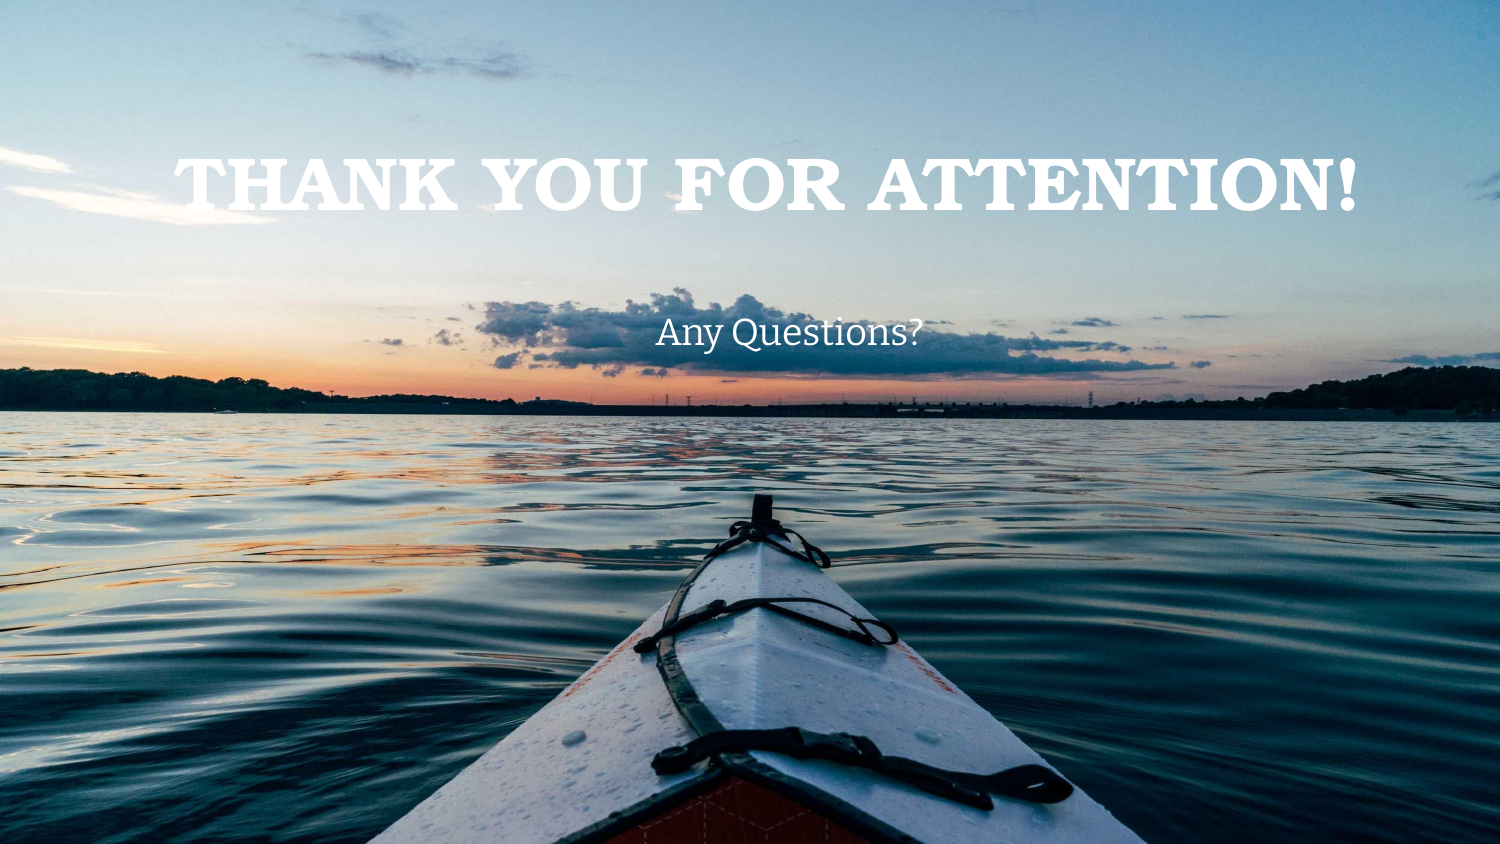

# THANK YOU FOR ATTENTION!
Any Questions?